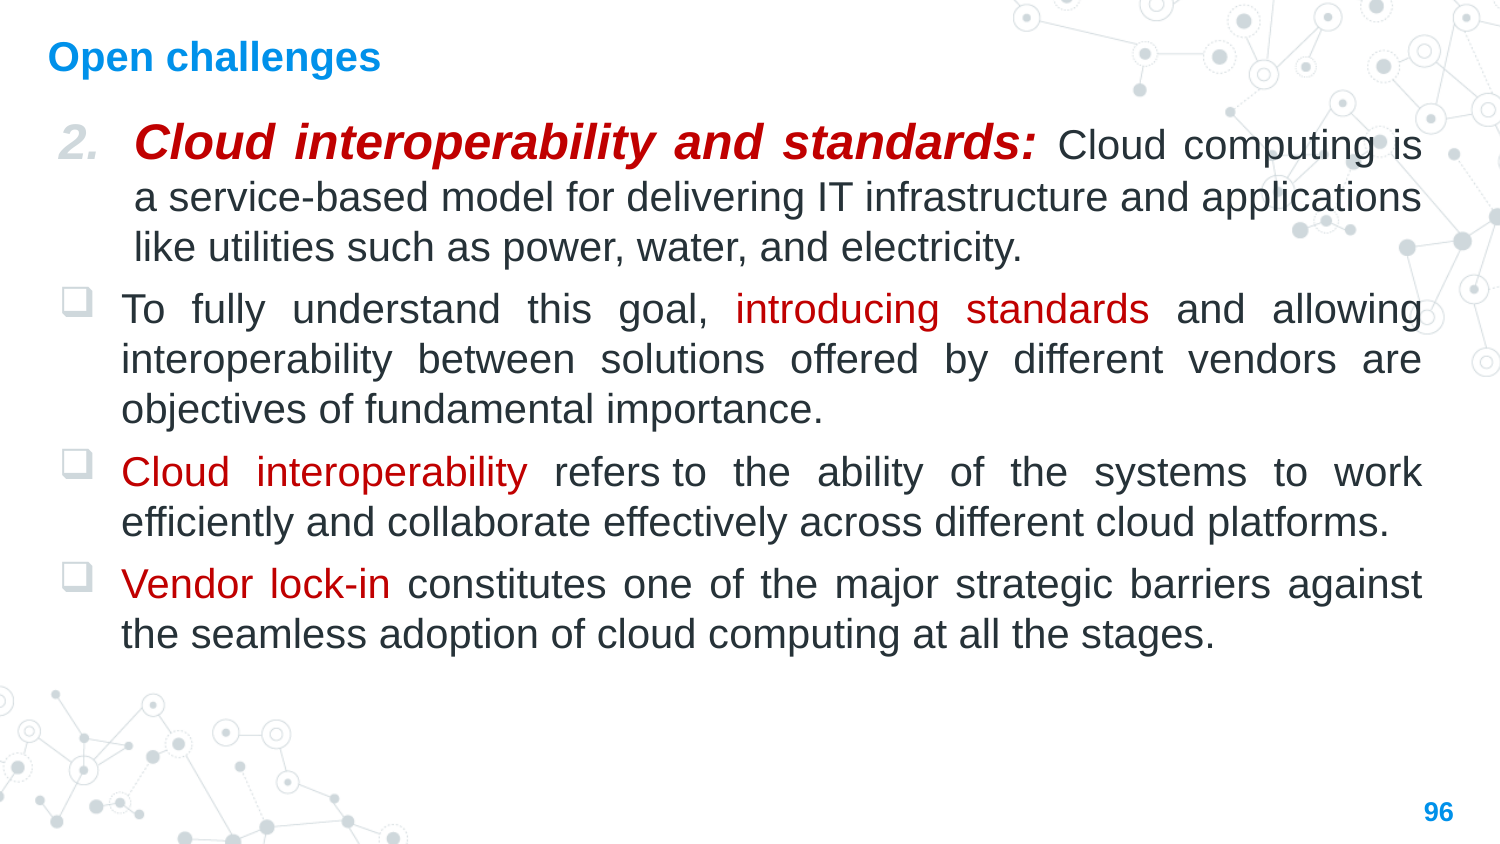

# Open challenges
Cloud interoperability and standards: Cloud computing is a service-based model for delivering IT infrastructure and applications like utilities such as power, water, and electricity.
To fully understand this goal, introducing standards and allowing interoperability between solutions offered by different vendors are objectives of fundamental importance.
Cloud interoperability refers to the ability of the systems to work efficiently and collaborate effectively across different cloud platforms.
Vendor lock-in constitutes one of the major strategic barriers against the seamless adoption of cloud computing at all the stages.
96